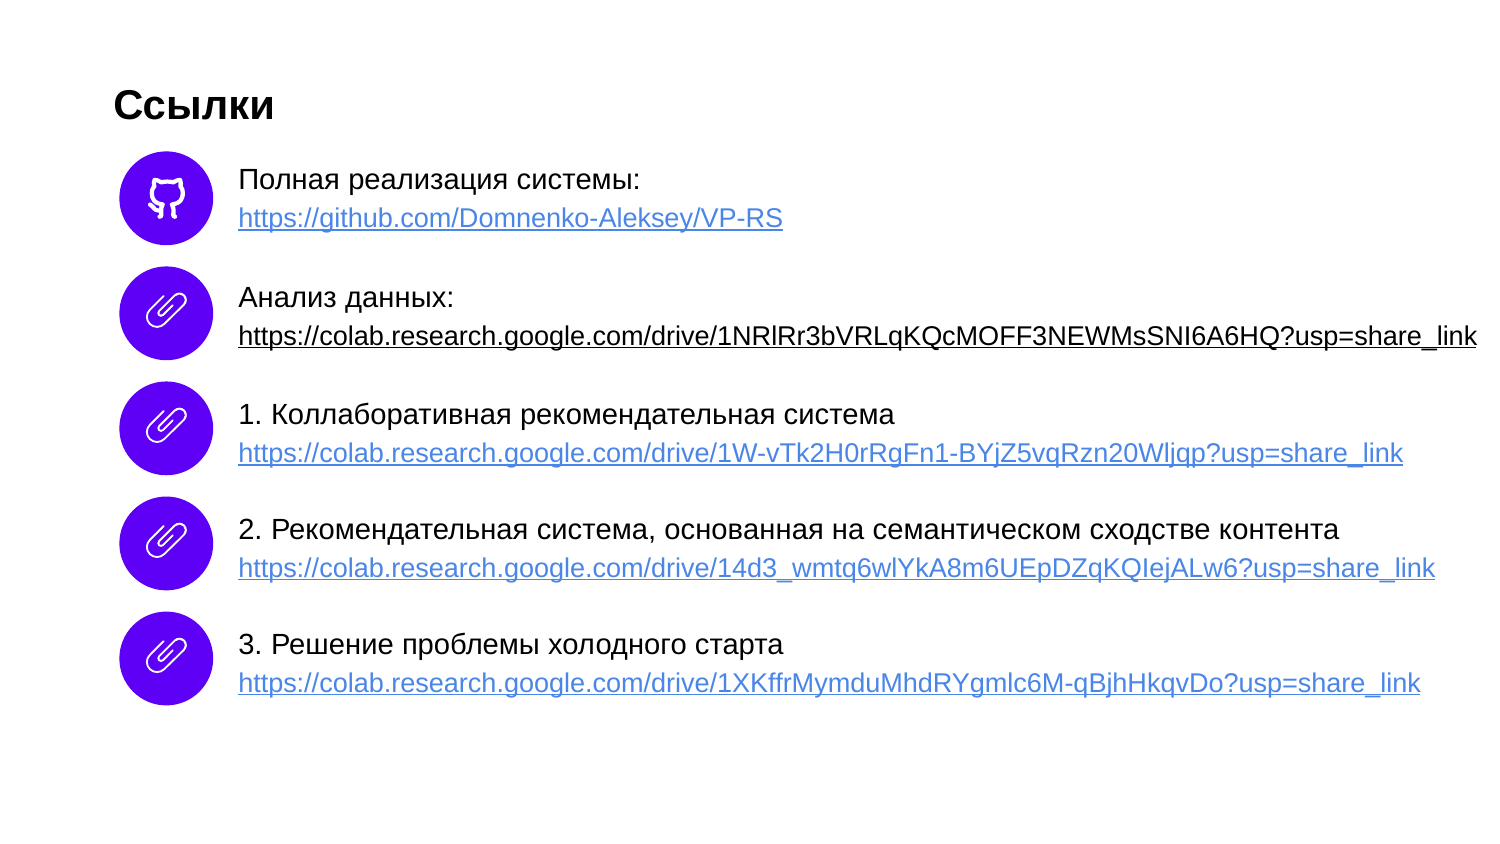

# Ссылки
Полная реализация системы:
https://github.com/Domnenko-Aleksey/VP-RS

Анализ данных:
https://colab.research.google.com/drive/1NRlRr3bVRLqKQcMOFF3NEWMsSNI6A6HQ?usp=share_link

1. Коллаборативная рекомендательная система                         https://colab.research.google.com/drive/1W-vTk2H0rRgFn1-BYjZ5vqRzn20Wljqp?usp=share_link

2. Рекомендательная система, основанная на семантическом сходстве контента
https://colab.research.google.com/drive/14d3_wmtq6wlYkA8m6UEpDZqKQIejALw6?usp=share_link

3. Решение проблемы холодного старта
https://colab.research.google.com/drive/1XKffrMymduMhdRYgmlc6M-qBjhHkqvDo?usp=share_link